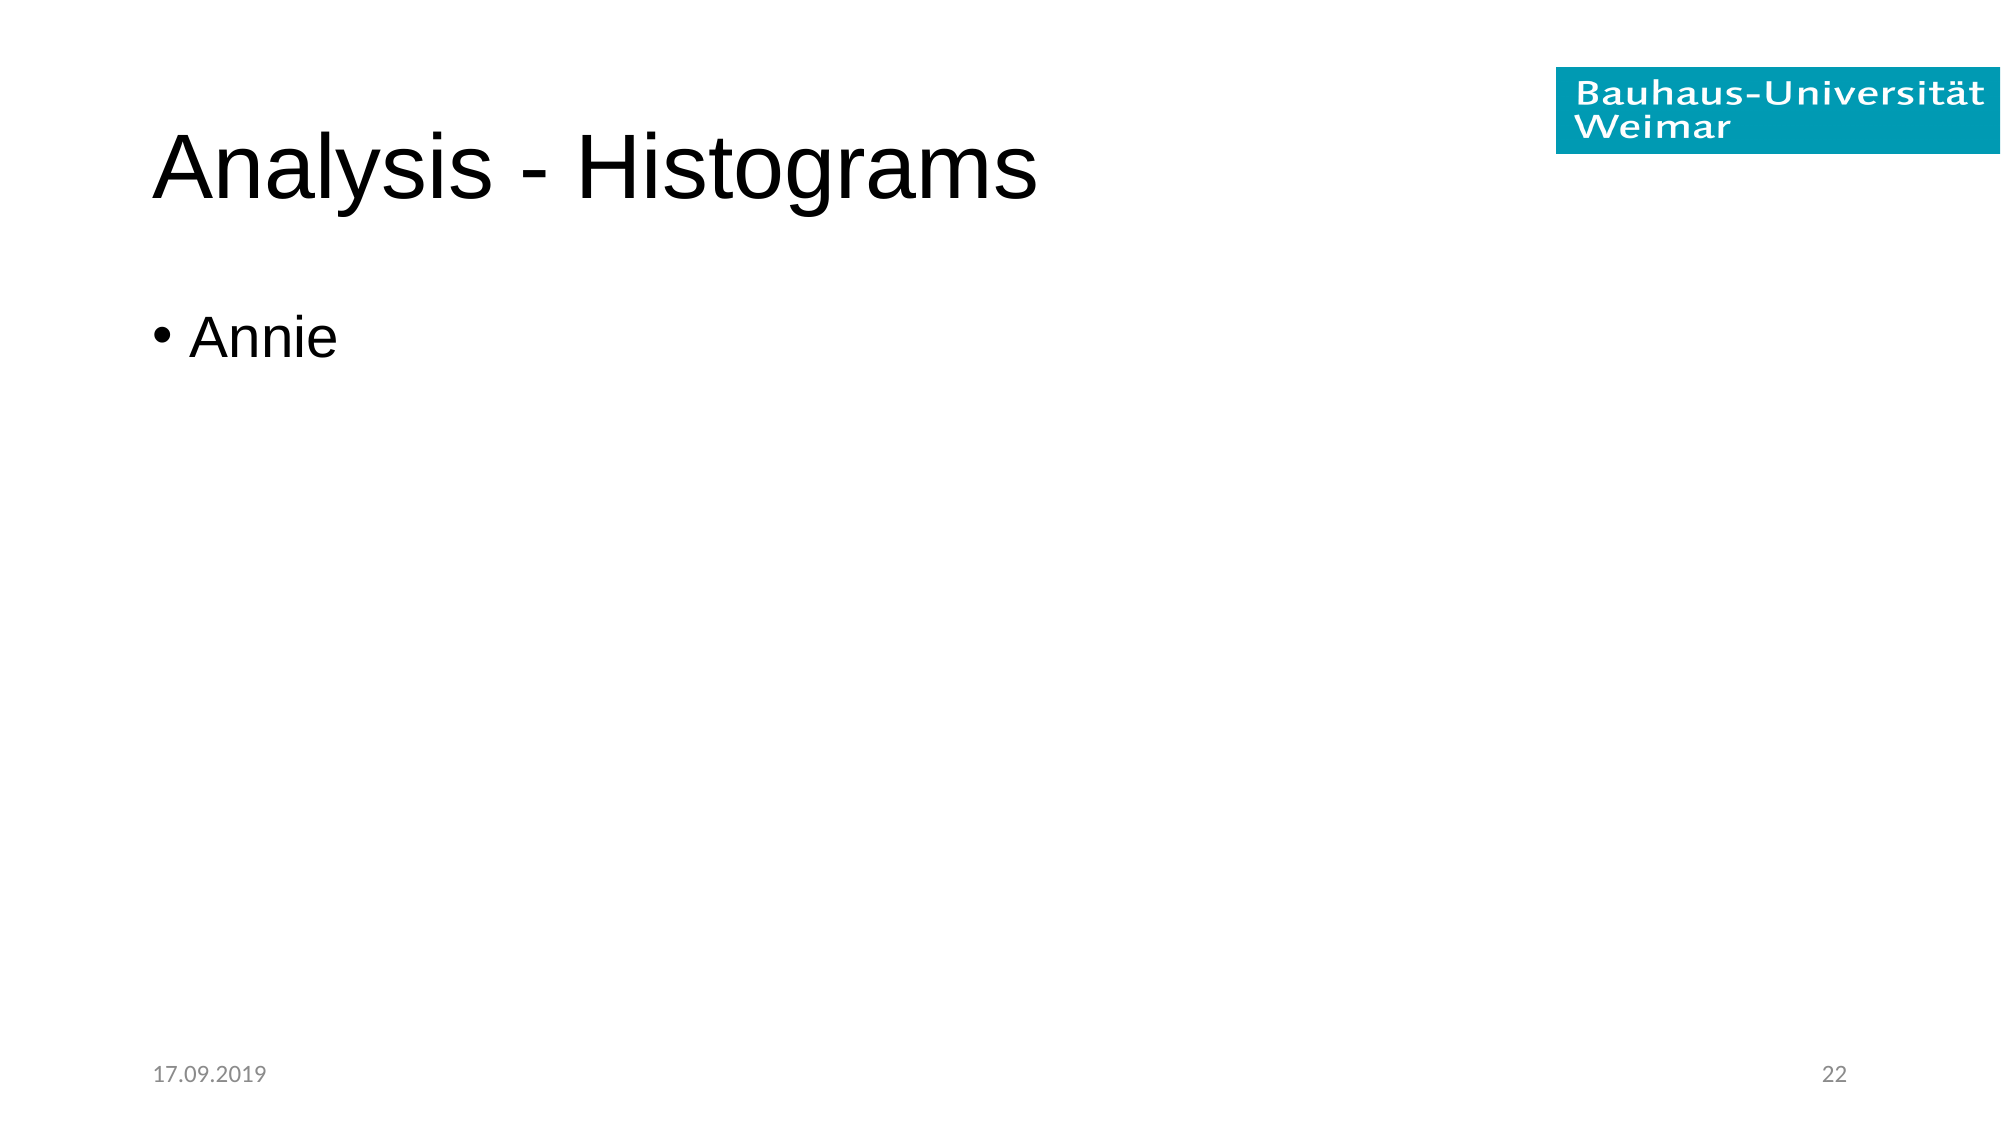

# Analysis - Histograms
Annie
17.09.2019

22